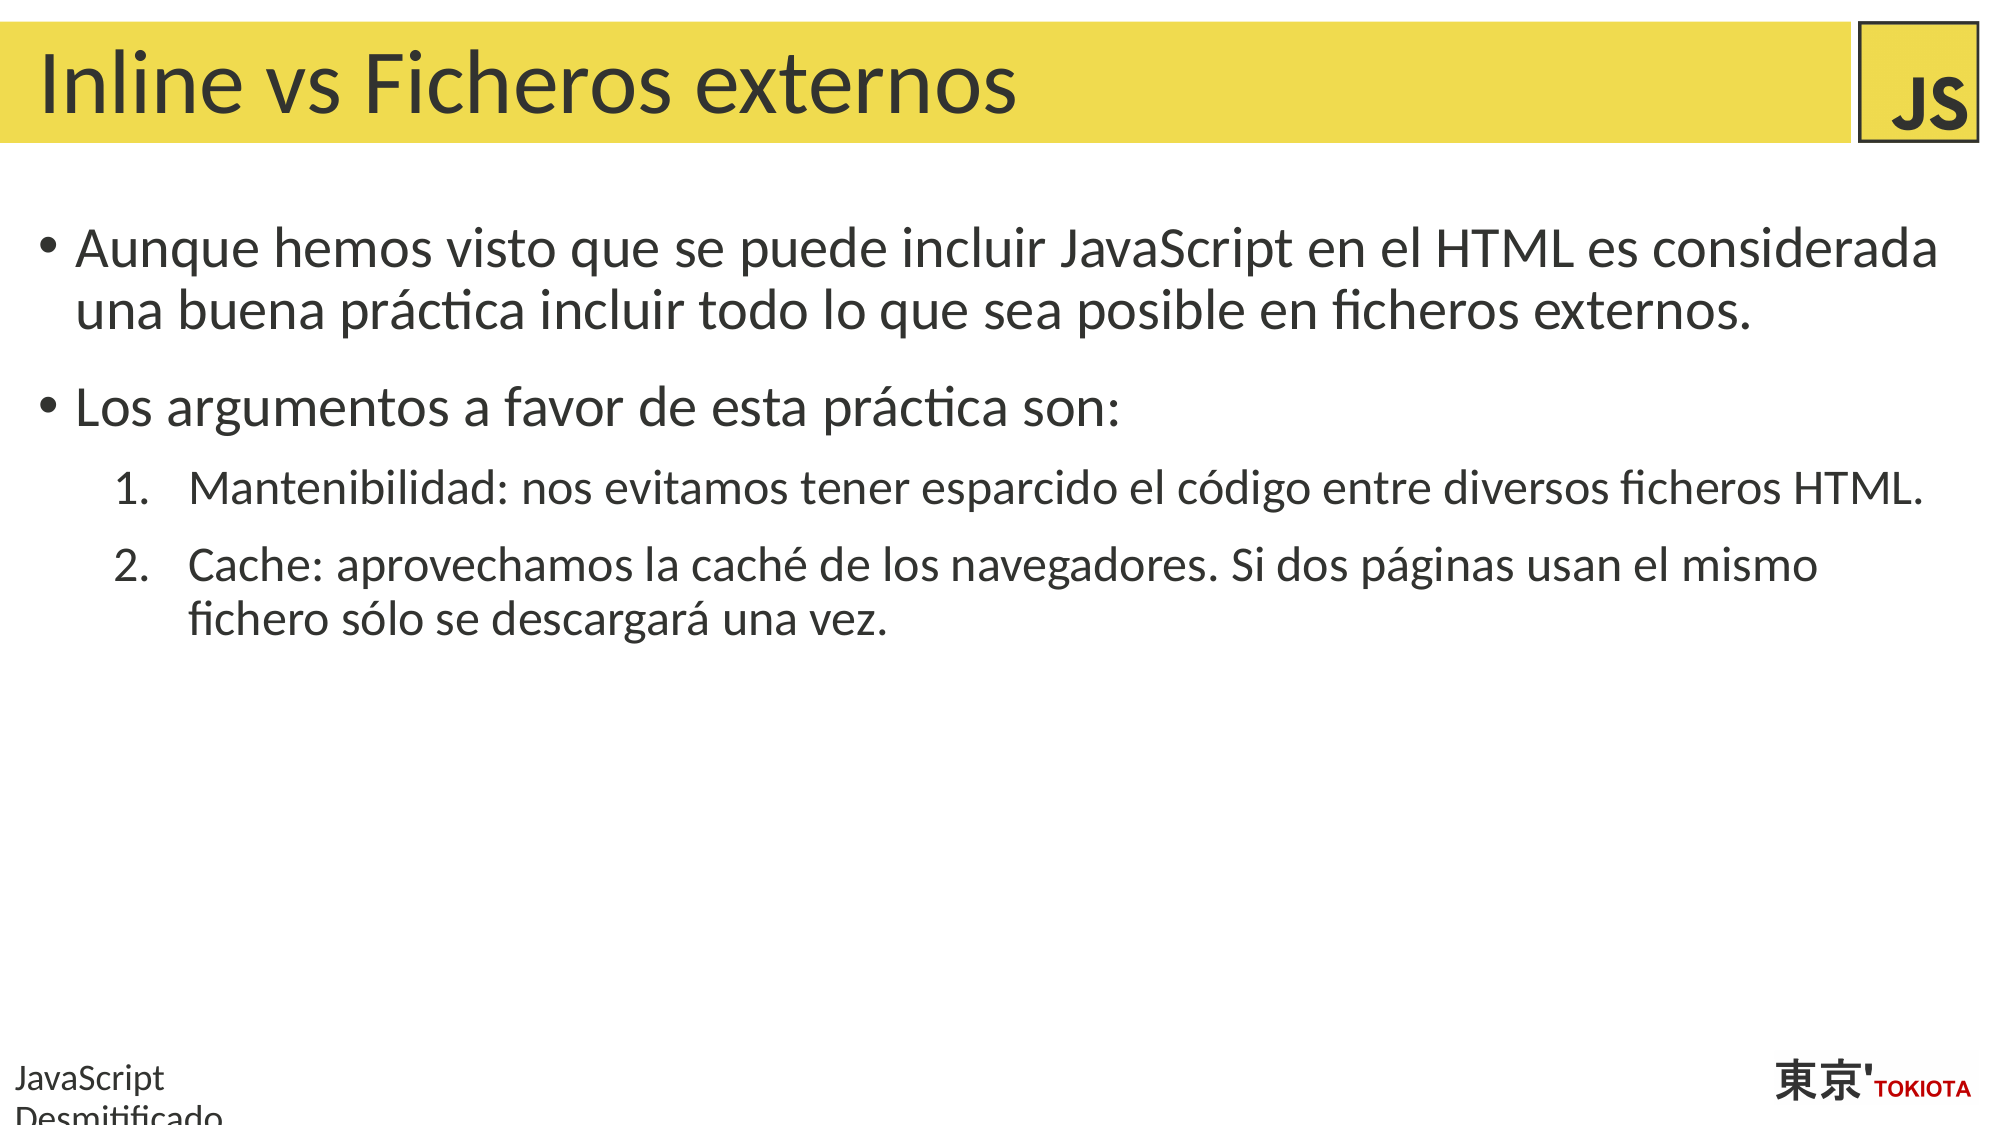

# Inline vs Ficheros externos

Aunque hemos visto que se puede incluir JavaScript en el HTML es considerada una buena práctica incluir todo lo que sea posible en ficheros externos.
Los argumentos a favor de esta práctica son:
Mantenibilidad: nos evitamos tener esparcido el código entre diversos ficheros HTML.
Cache: aprovechamos la caché de los navegadores. Si dos páginas usan el mismo fichero sólo se descargará una vez.